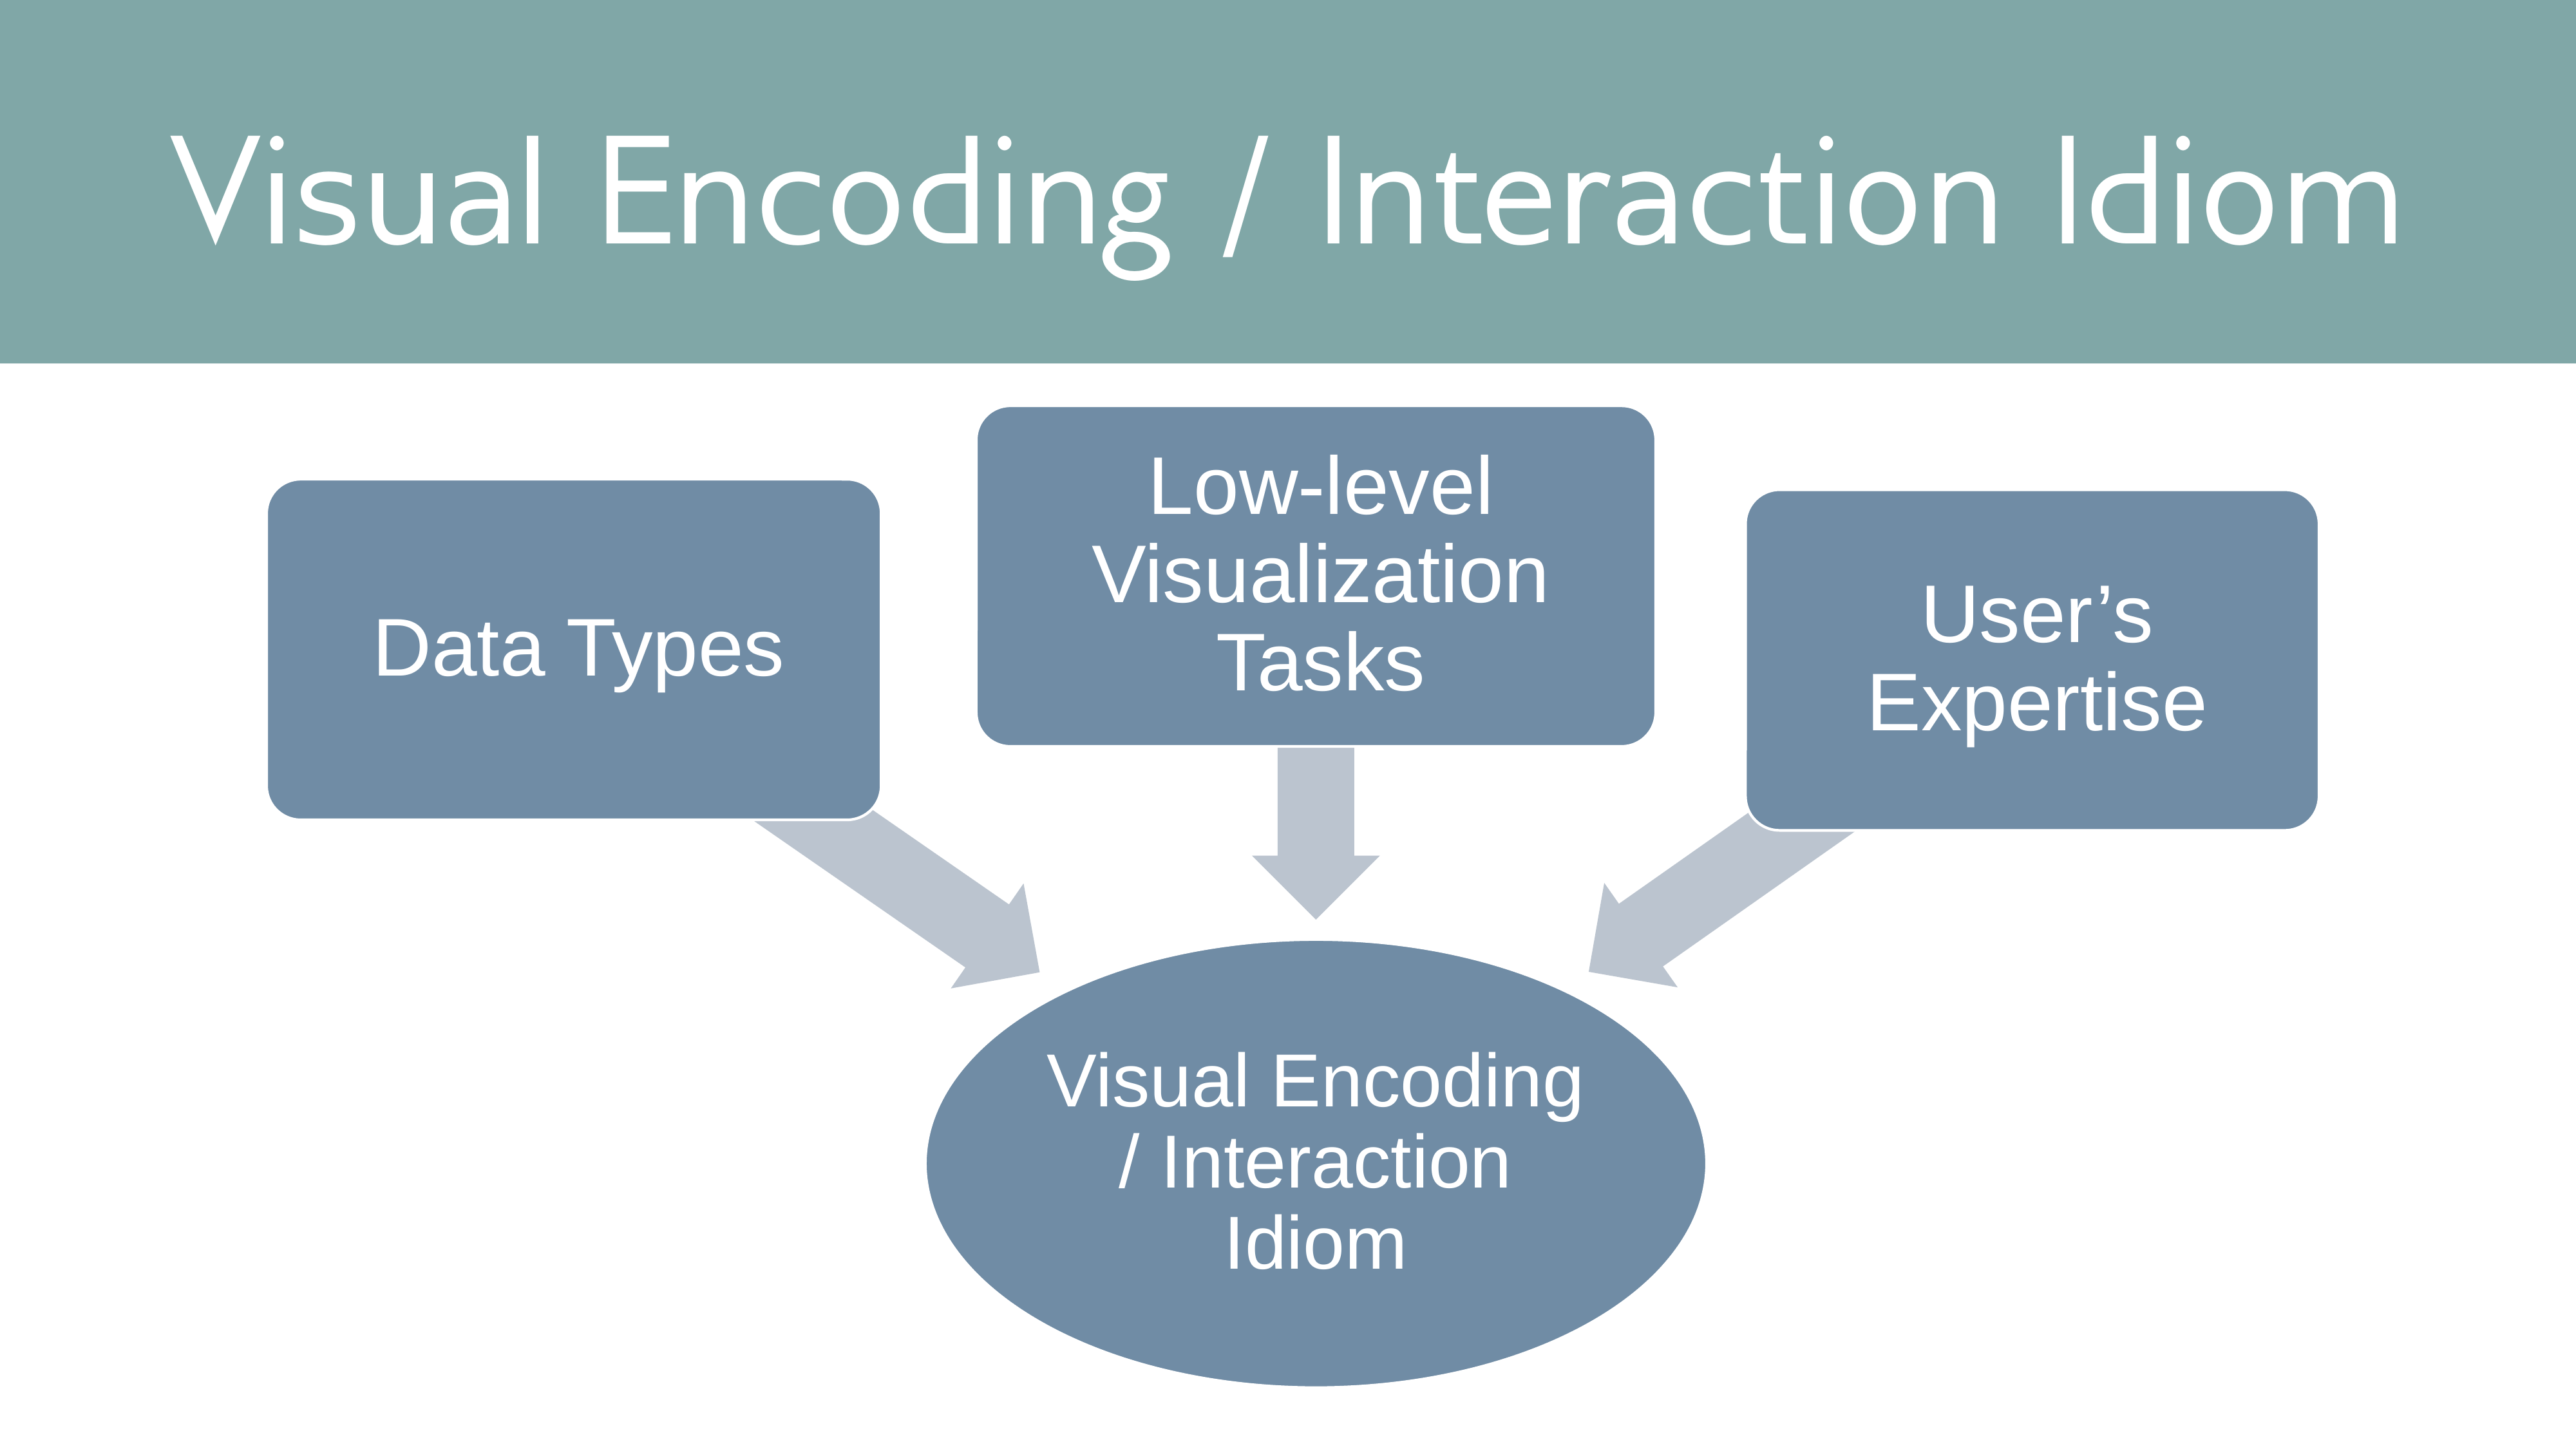

Visual Encoding / Interaction Idiom
Visual Encoding / Interaction Idiom
Data Types
Low-level Visualization Tasks
User’s Expertise